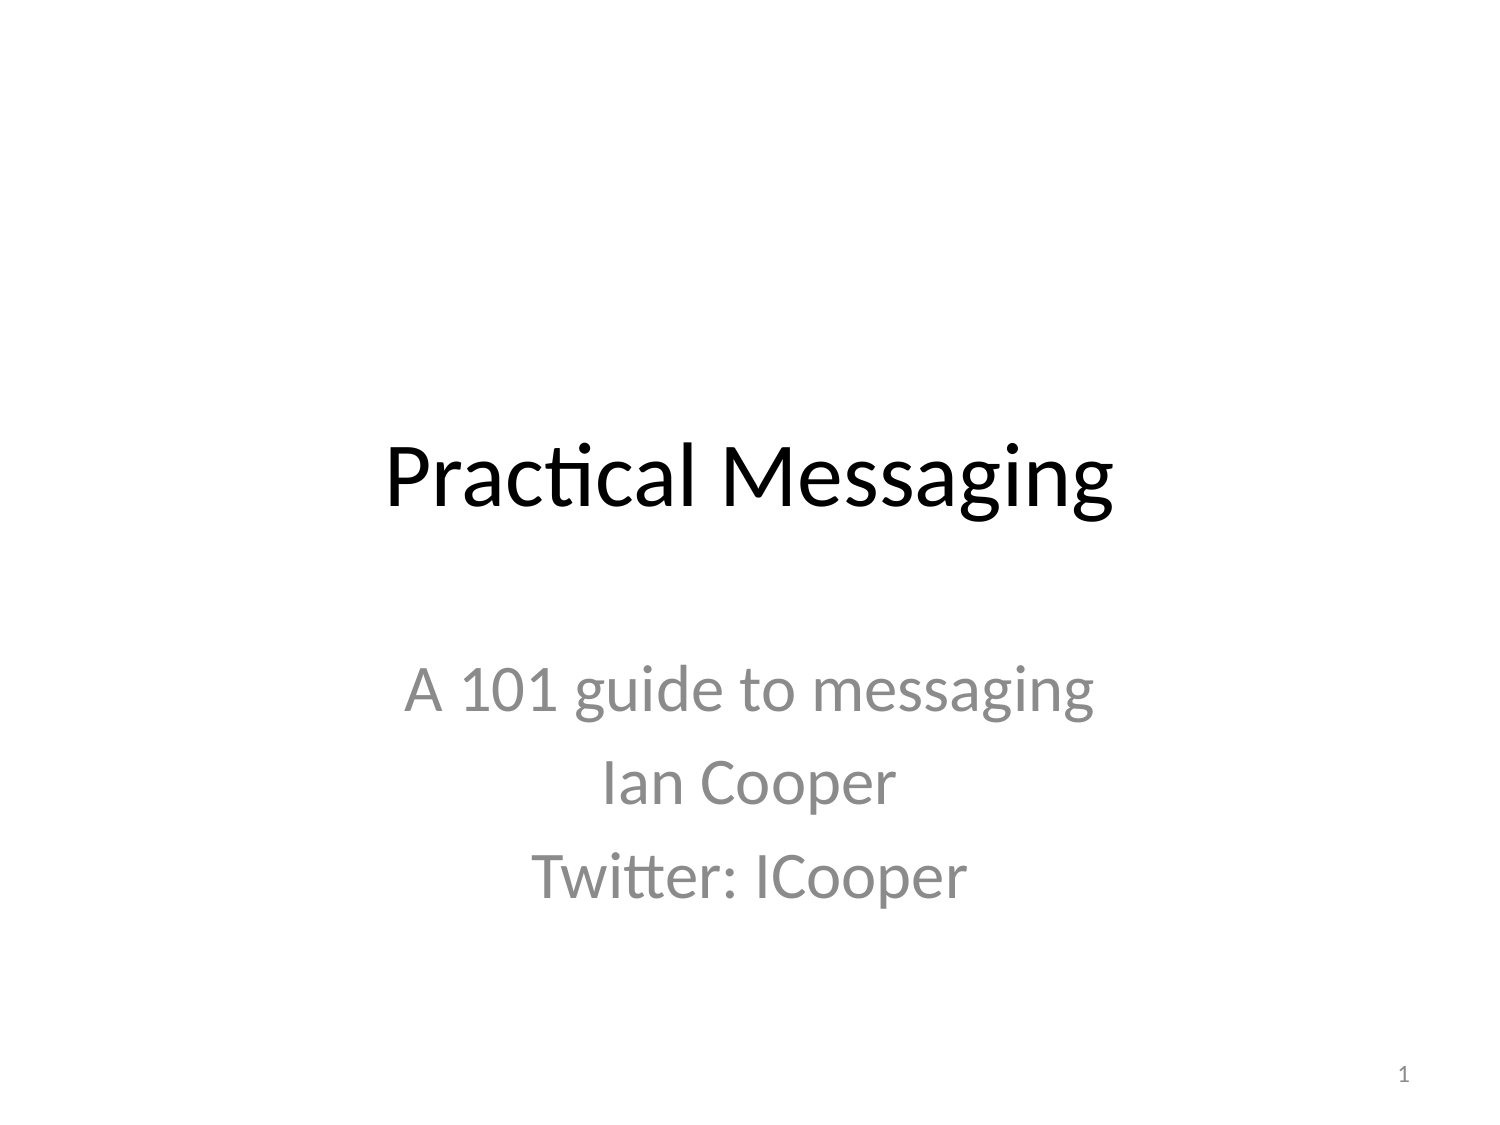

# Practical Messaging
A 101 guide to messaging
Ian Cooper
Twitter: ICooper

1